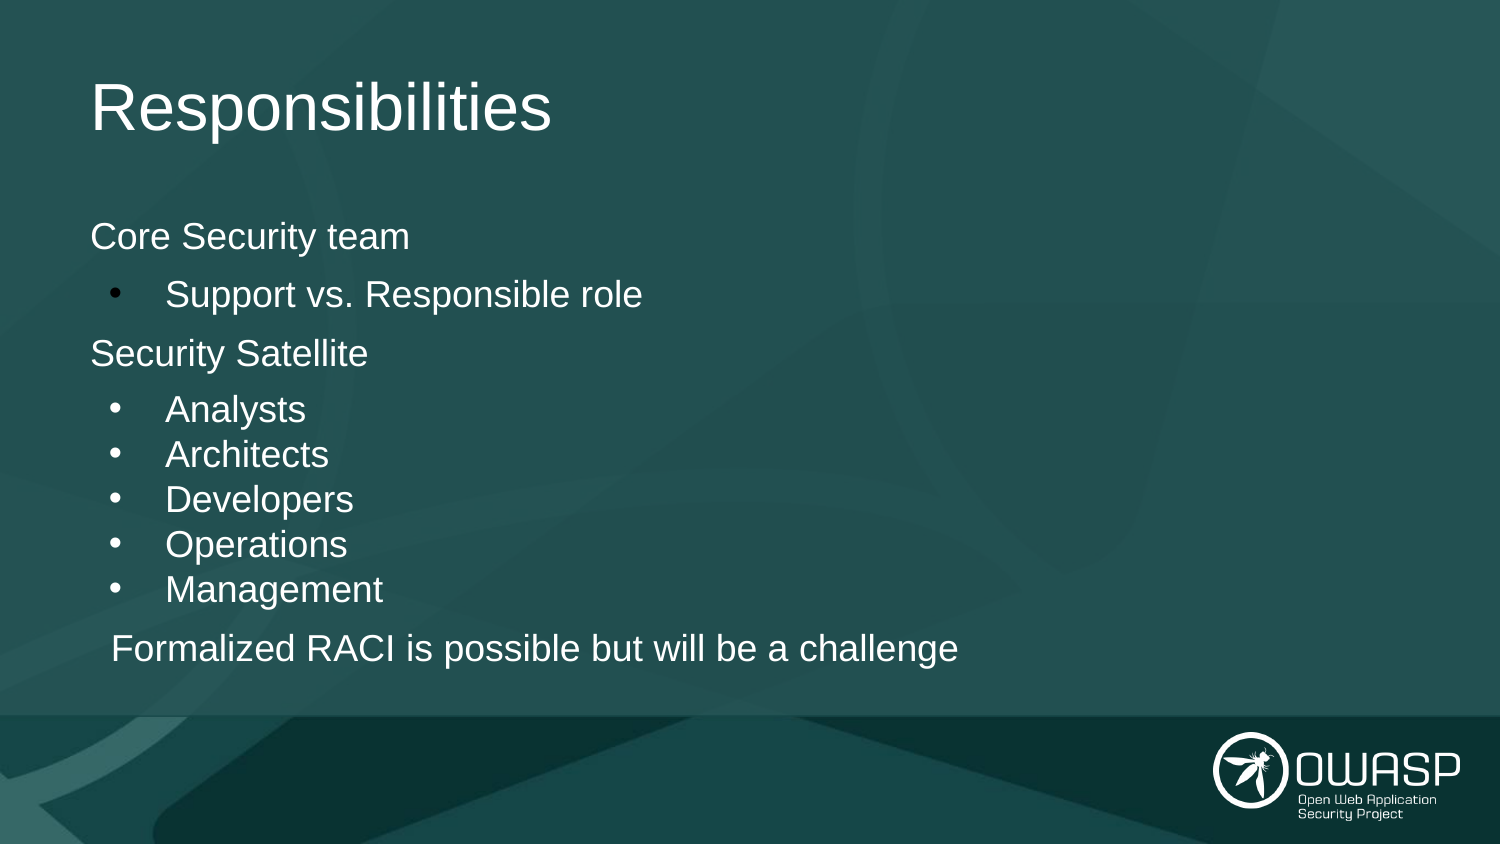

# Responsibilities
Core Security team
Support vs. Responsible role
Security Satellite
Analysts
Architects
Developers
Operations
Management
Formalized RACI is possible but will be a challenge